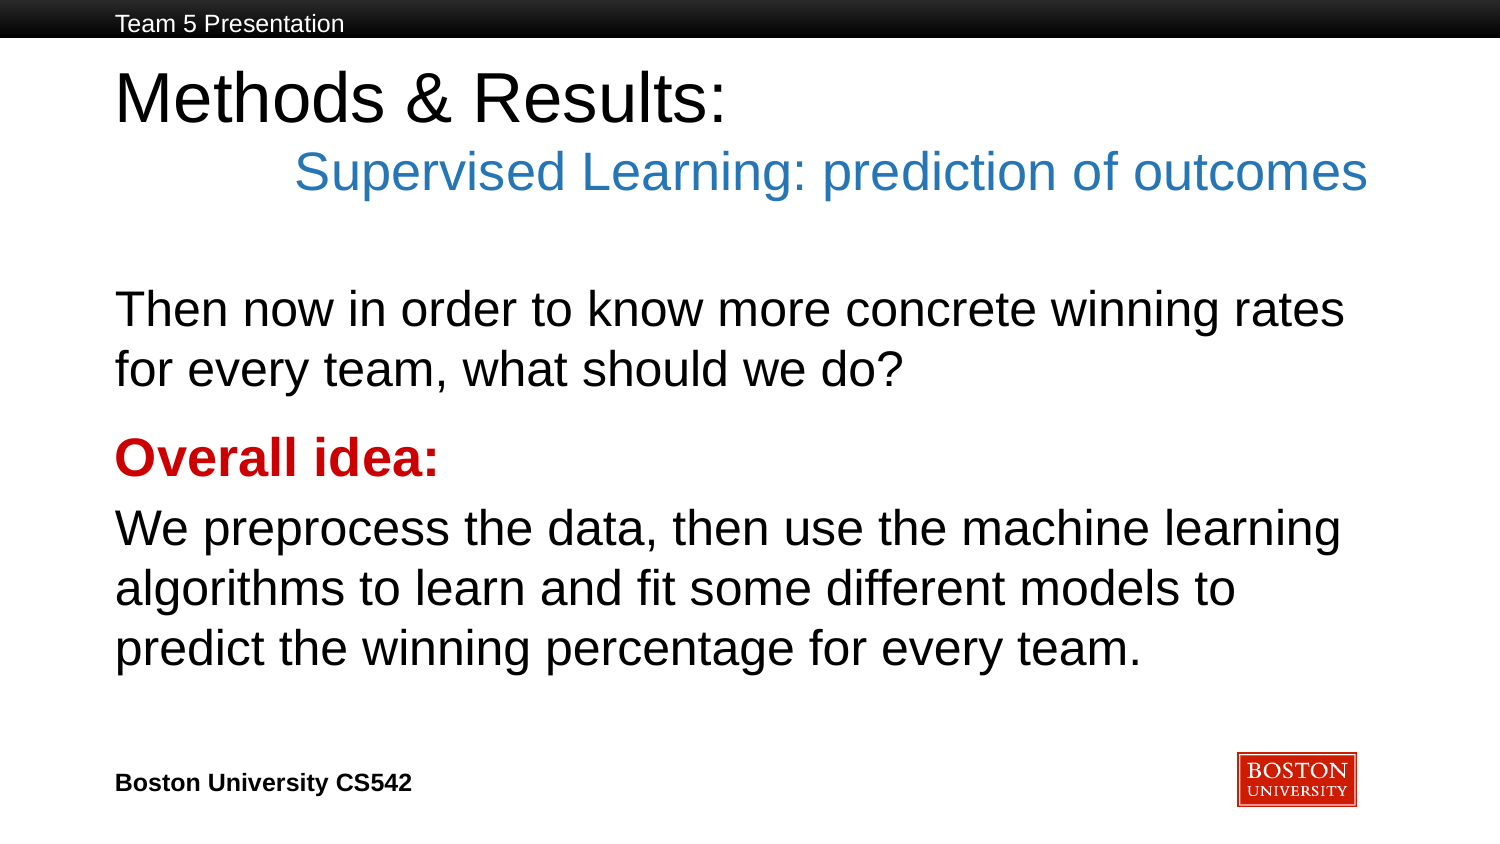

Team 5 Presentation
Methods & Results:
       Supervised Learning: prediction of outcomes
# Then now in order to know more concrete winning rates for every team, what should we do?

Overall idea:
We preprocess the data, then use the machine learning algorithms to learn and fit some different models to predict the winning percentage for every team.